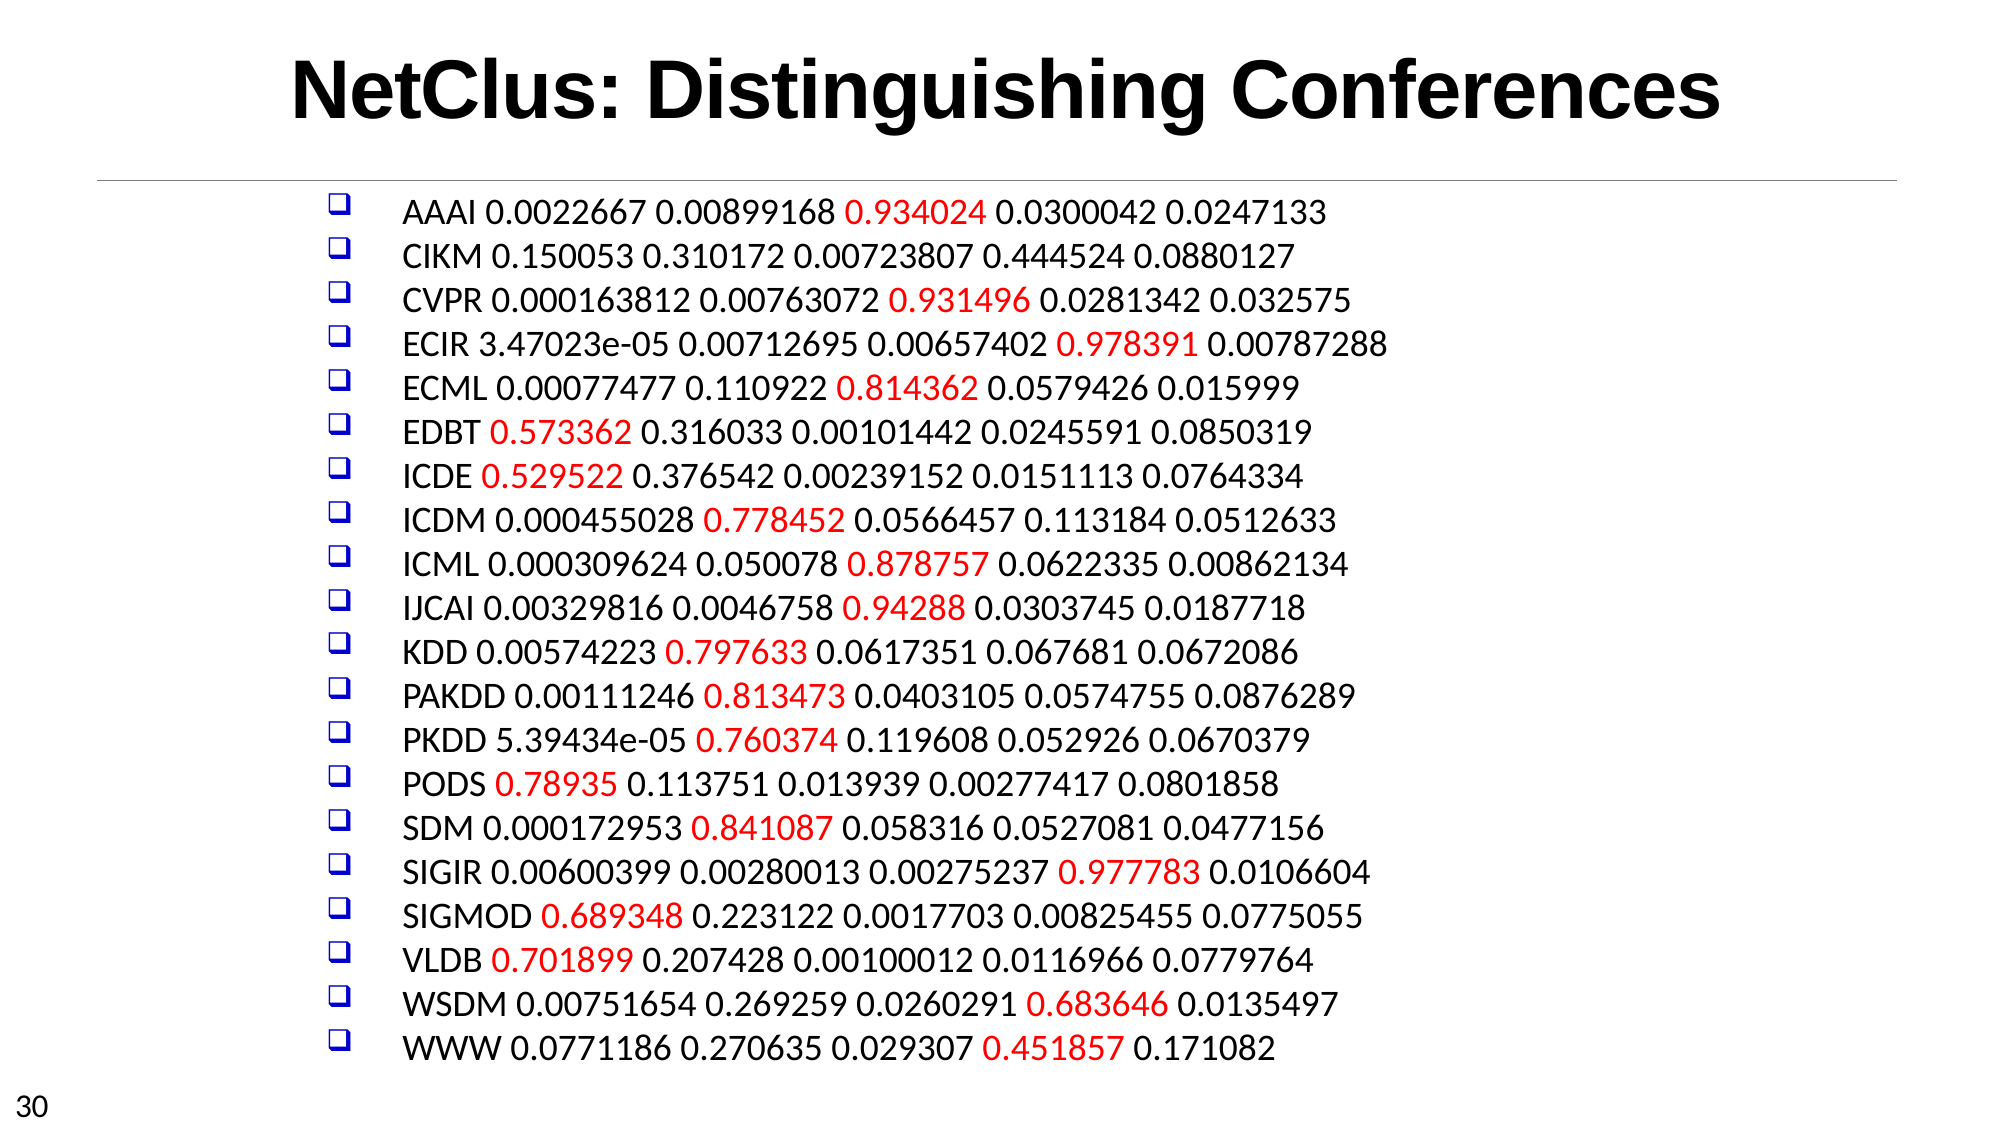

# NetClus: Distinguishing Conferences
AAAI 0.0022667 0.00899168 0.934024 0.0300042 0.0247133
CIKM 0.150053 0.310172 0.00723807 0.444524 0.0880127
CVPR 0.000163812 0.00763072 0.931496 0.0281342 0.032575
ECIR 3.47023e-05 0.00712695 0.00657402 0.978391 0.00787288
ECML 0.00077477 0.110922 0.814362 0.0579426 0.015999
EDBT 0.573362 0.316033 0.00101442 0.0245591 0.0850319
ICDE 0.529522 0.376542 0.00239152 0.0151113 0.0764334
ICDM 0.000455028 0.778452 0.0566457 0.113184 0.0512633
ICML 0.000309624 0.050078 0.878757 0.0622335 0.00862134
IJCAI 0.00329816 0.0046758 0.94288 0.0303745 0.0187718
KDD 0.00574223 0.797633 0.0617351 0.067681 0.0672086
PAKDD 0.00111246 0.813473 0.0403105 0.0574755 0.0876289
PKDD 5.39434e-05 0.760374 0.119608 0.052926 0.0670379
PODS 0.78935 0.113751 0.013939 0.00277417 0.0801858
SDM 0.000172953 0.841087 0.058316 0.0527081 0.0477156
SIGIR 0.00600399 0.00280013 0.00275237 0.977783 0.0106604
SIGMOD 0.689348 0.223122 0.0017703 0.00825455 0.0775055
VLDB 0.701899 0.207428 0.00100012 0.0116966 0.0779764
WSDM 0.00751654 0.269259 0.0260291 0.683646 0.0135497
WWW 0.0771186 0.270635 0.029307 0.451857 0.171082